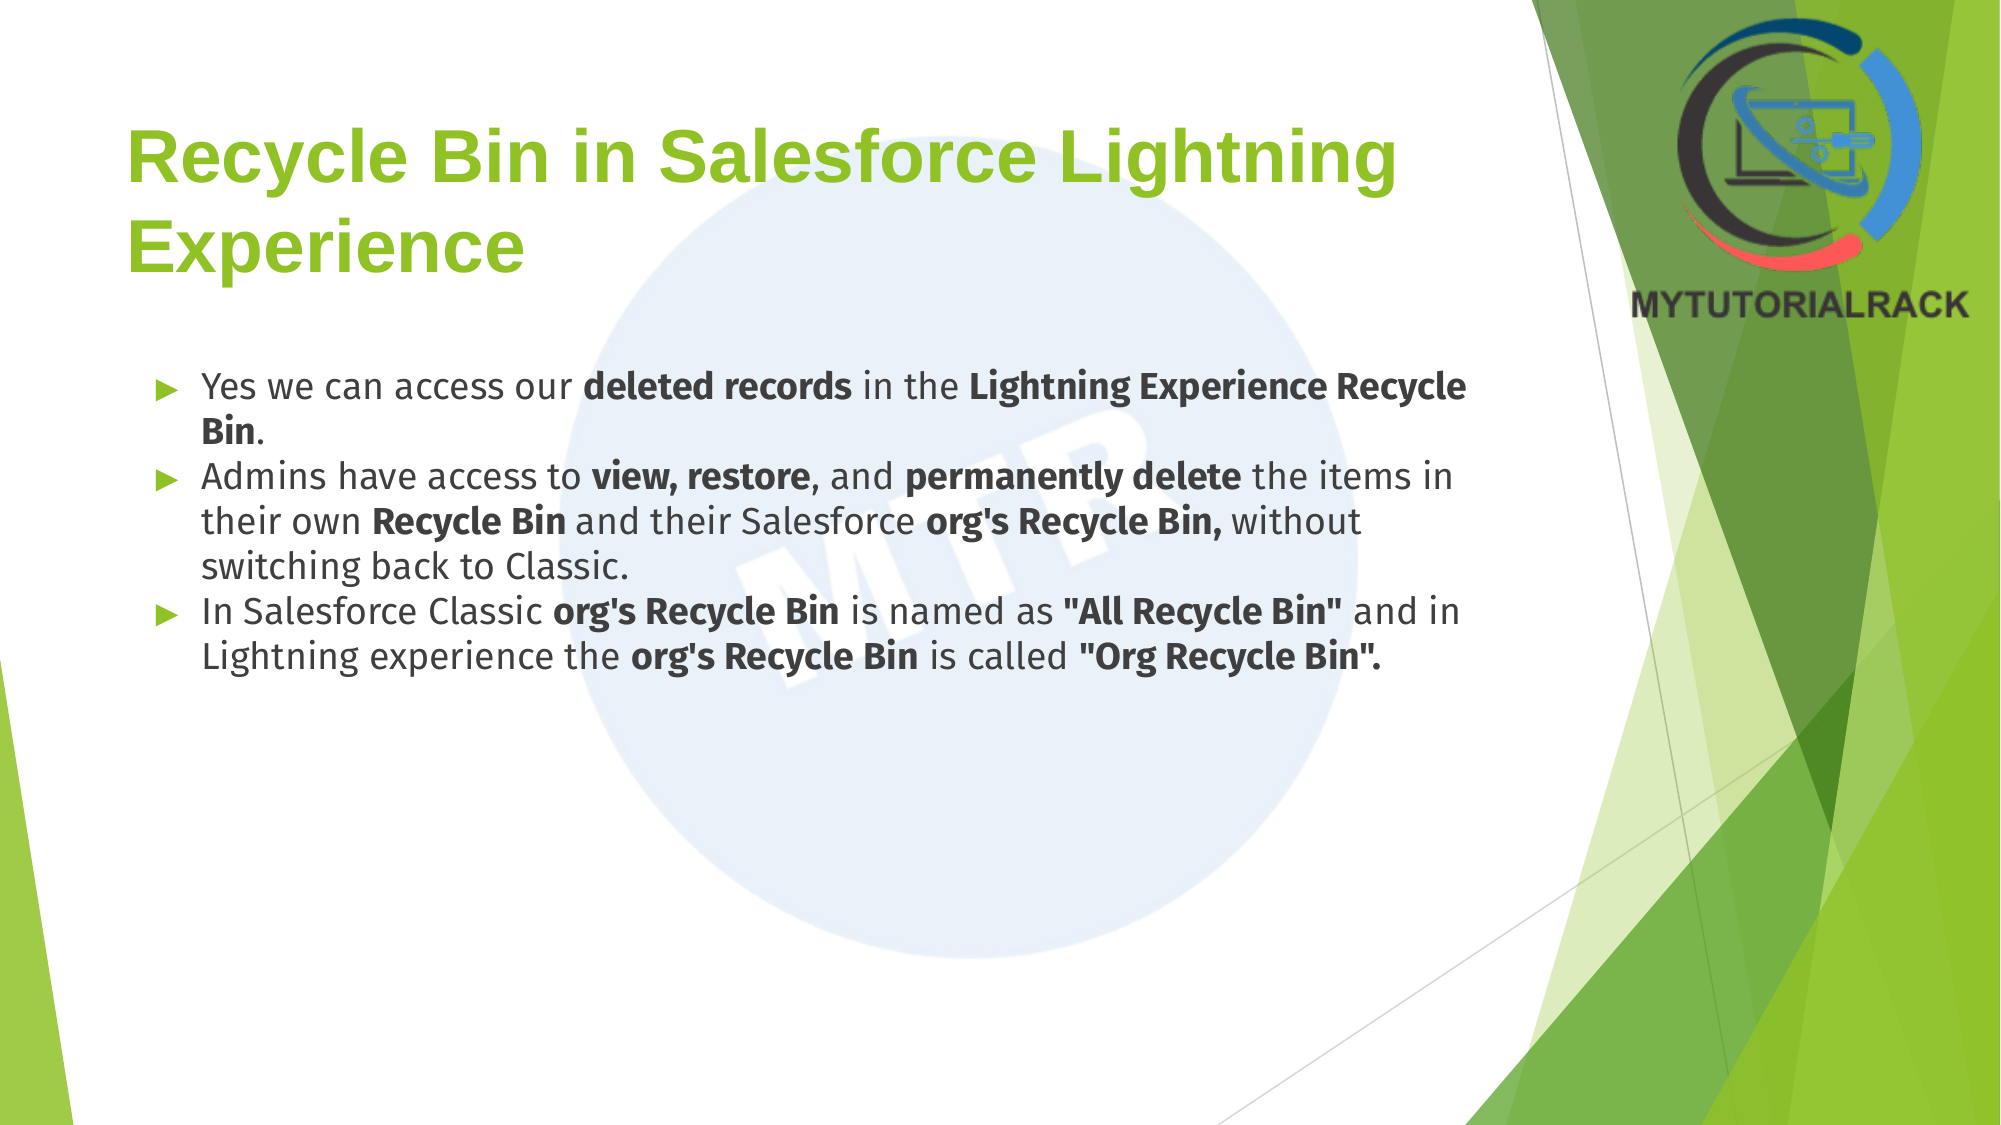

# Recycle Bin in Salesforce Lightning Experience
Yes we can access our deleted records in the Lightning Experience Recycle Bin.
Admins have access to view, restore, and permanently delete the items in their own Recycle Bin and their Salesforce org's Recycle Bin, without switching back to Classic.
In Salesforce Classic org's Recycle Bin is named as "All Recycle Bin" and in Lightning experience the org's Recycle Bin is called "Org Recycle Bin".